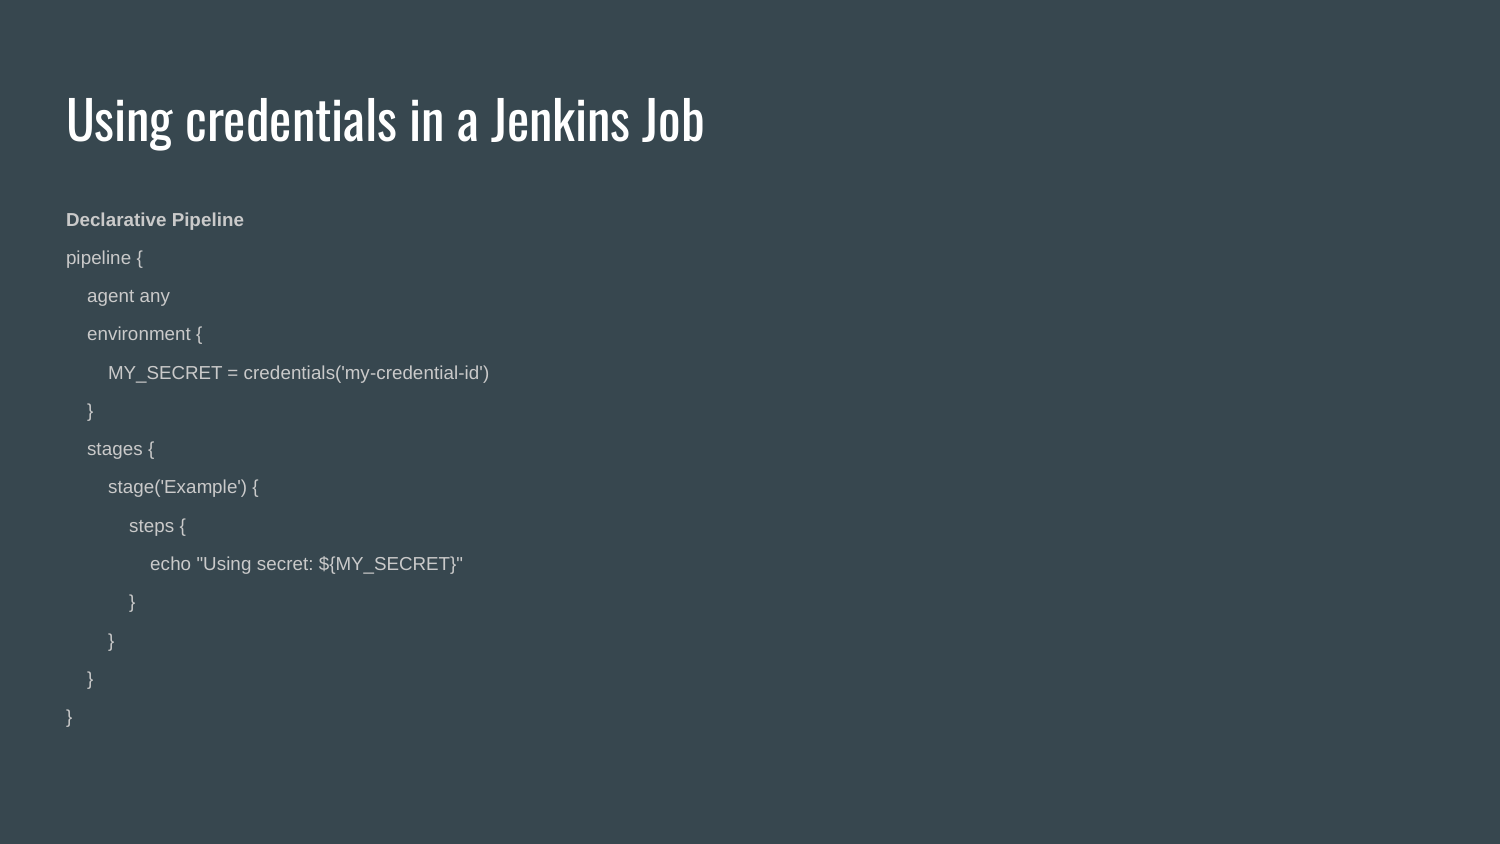

# Using credentials in a Jenkins Job
Declarative Pipeline
pipeline {
    agent any
    environment {
        MY_SECRET = credentials('my-credential-id')
    }
    stages {
        stage('Example') {
            steps {
                echo "Using secret: ${MY_SECRET}"
            }
        }
    }
}